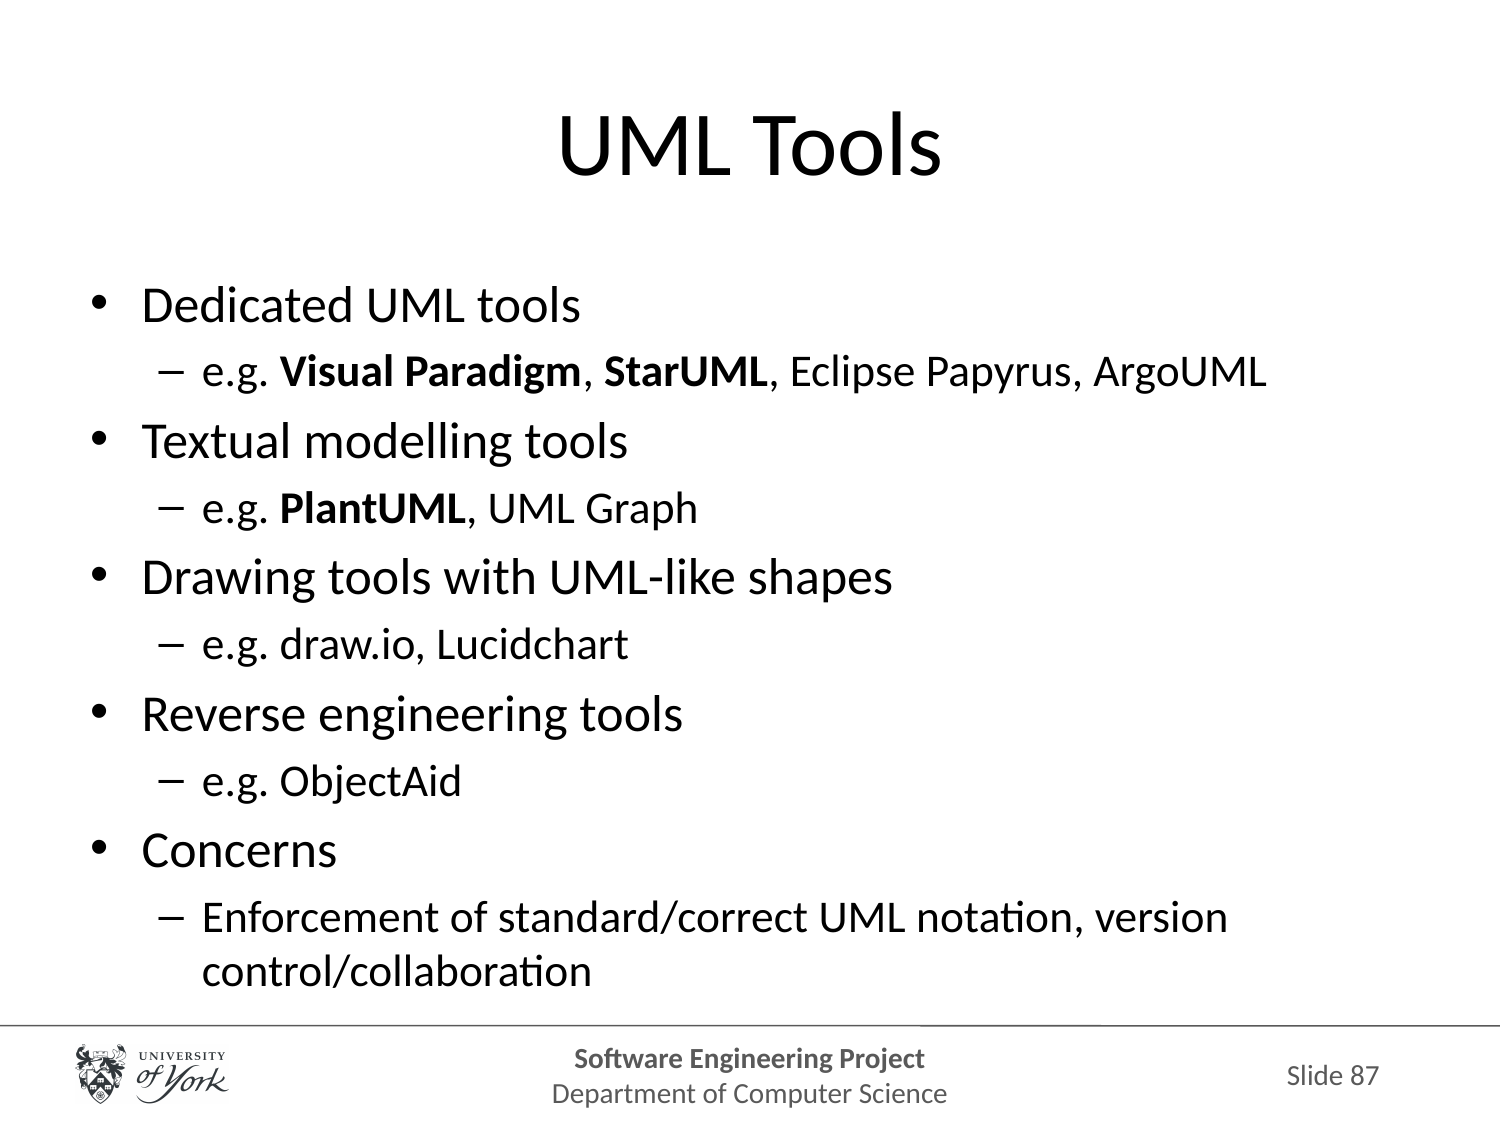

# UML Tools
Dedicated UML tools
e.g. Visual Paradigm, StarUML, Eclipse Papyrus, ArgoUML
Textual modelling tools
e.g. PlantUML, UML Graph
Drawing tools with UML-like shapes
e.g. draw.io, Lucidchart
Reverse engineering tools
e.g. ObjectAid
Concerns
Enforcement of standard/correct UML notation, version control/collaboration